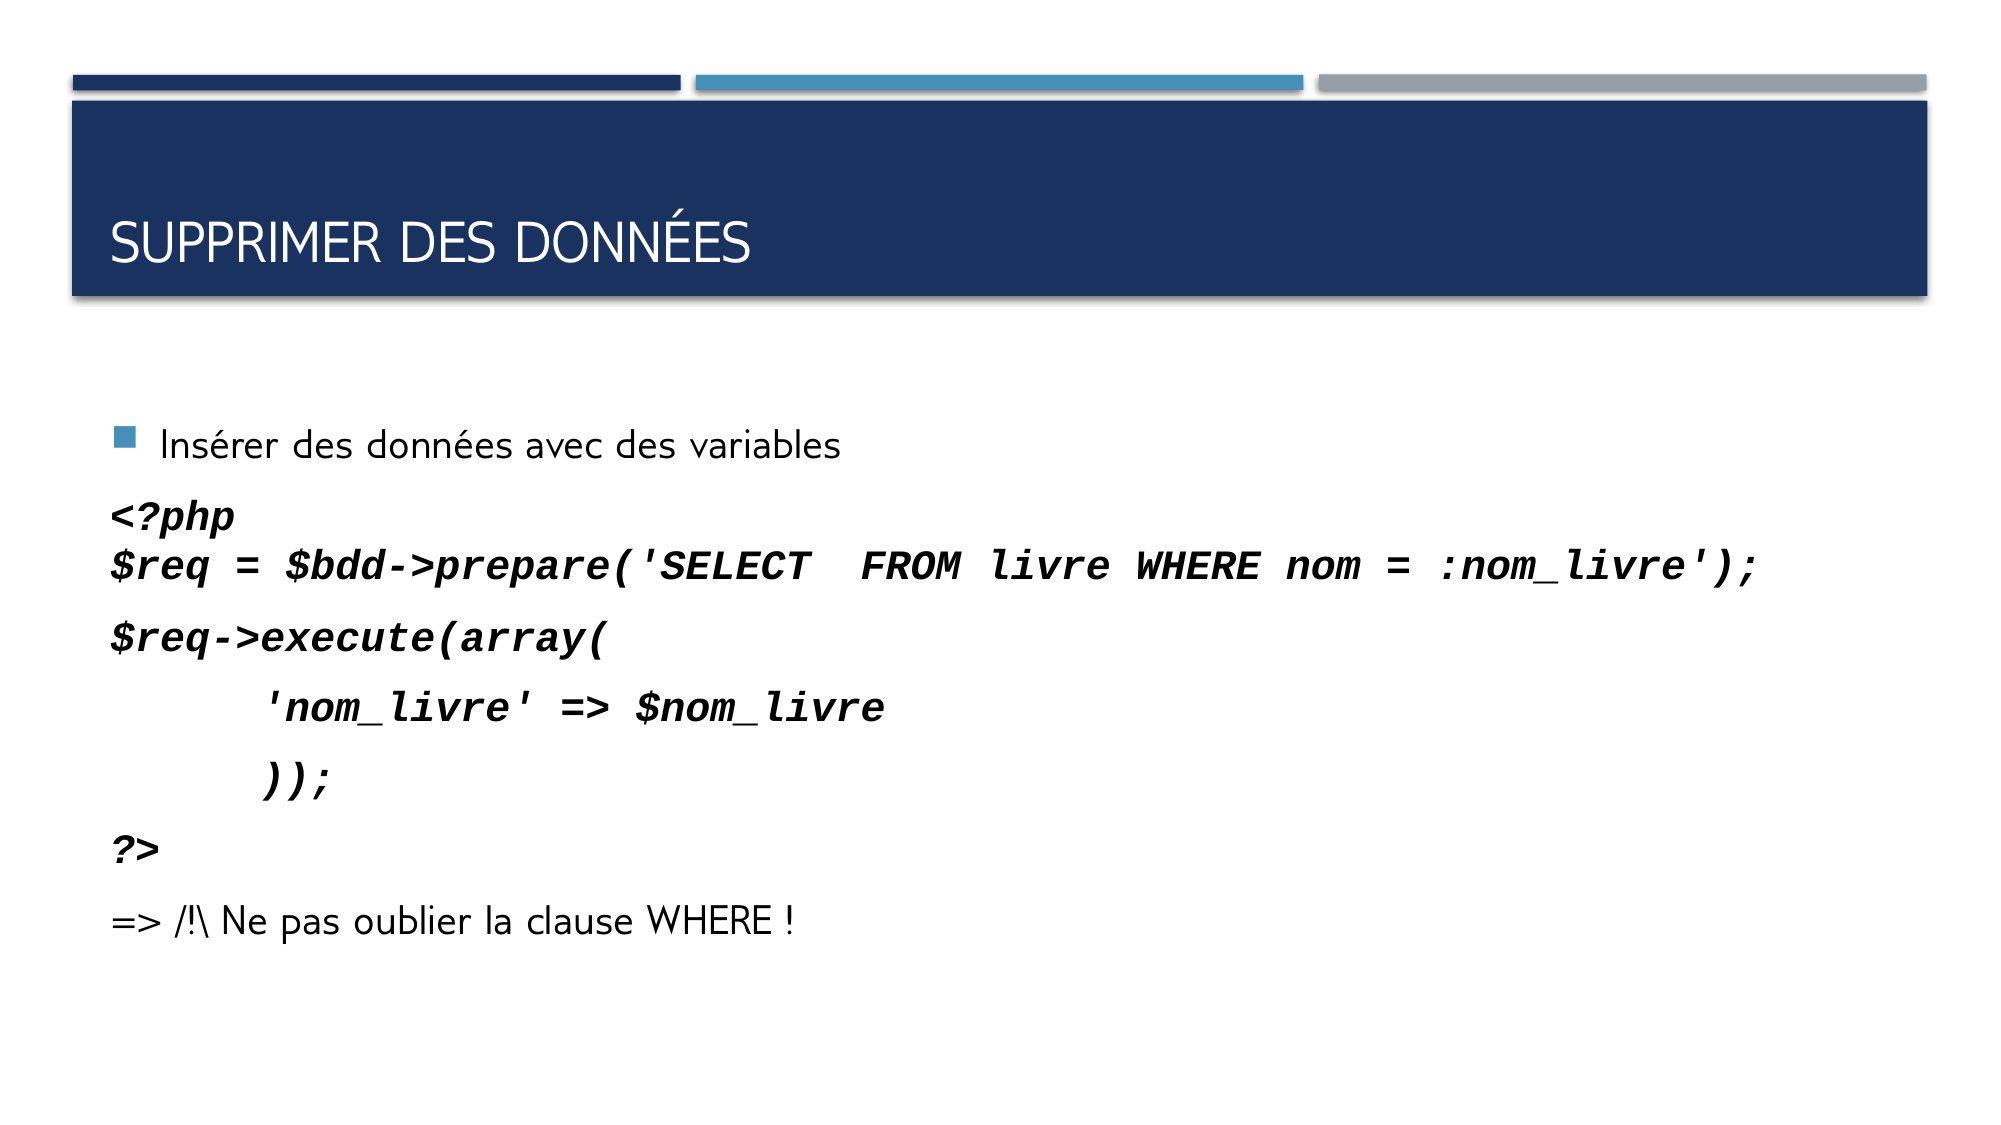

# SUPPRIMER des données
Insérer des données avec des variables
<?php
$req = $bdd->prepare('SELECT  FROM livre WHERE nom = :nom_livre');
$req->execute(array(
	'nom_livre' => $nom_livre
	));
?>
=> /!\ Ne pas oublier la clause WHERE !